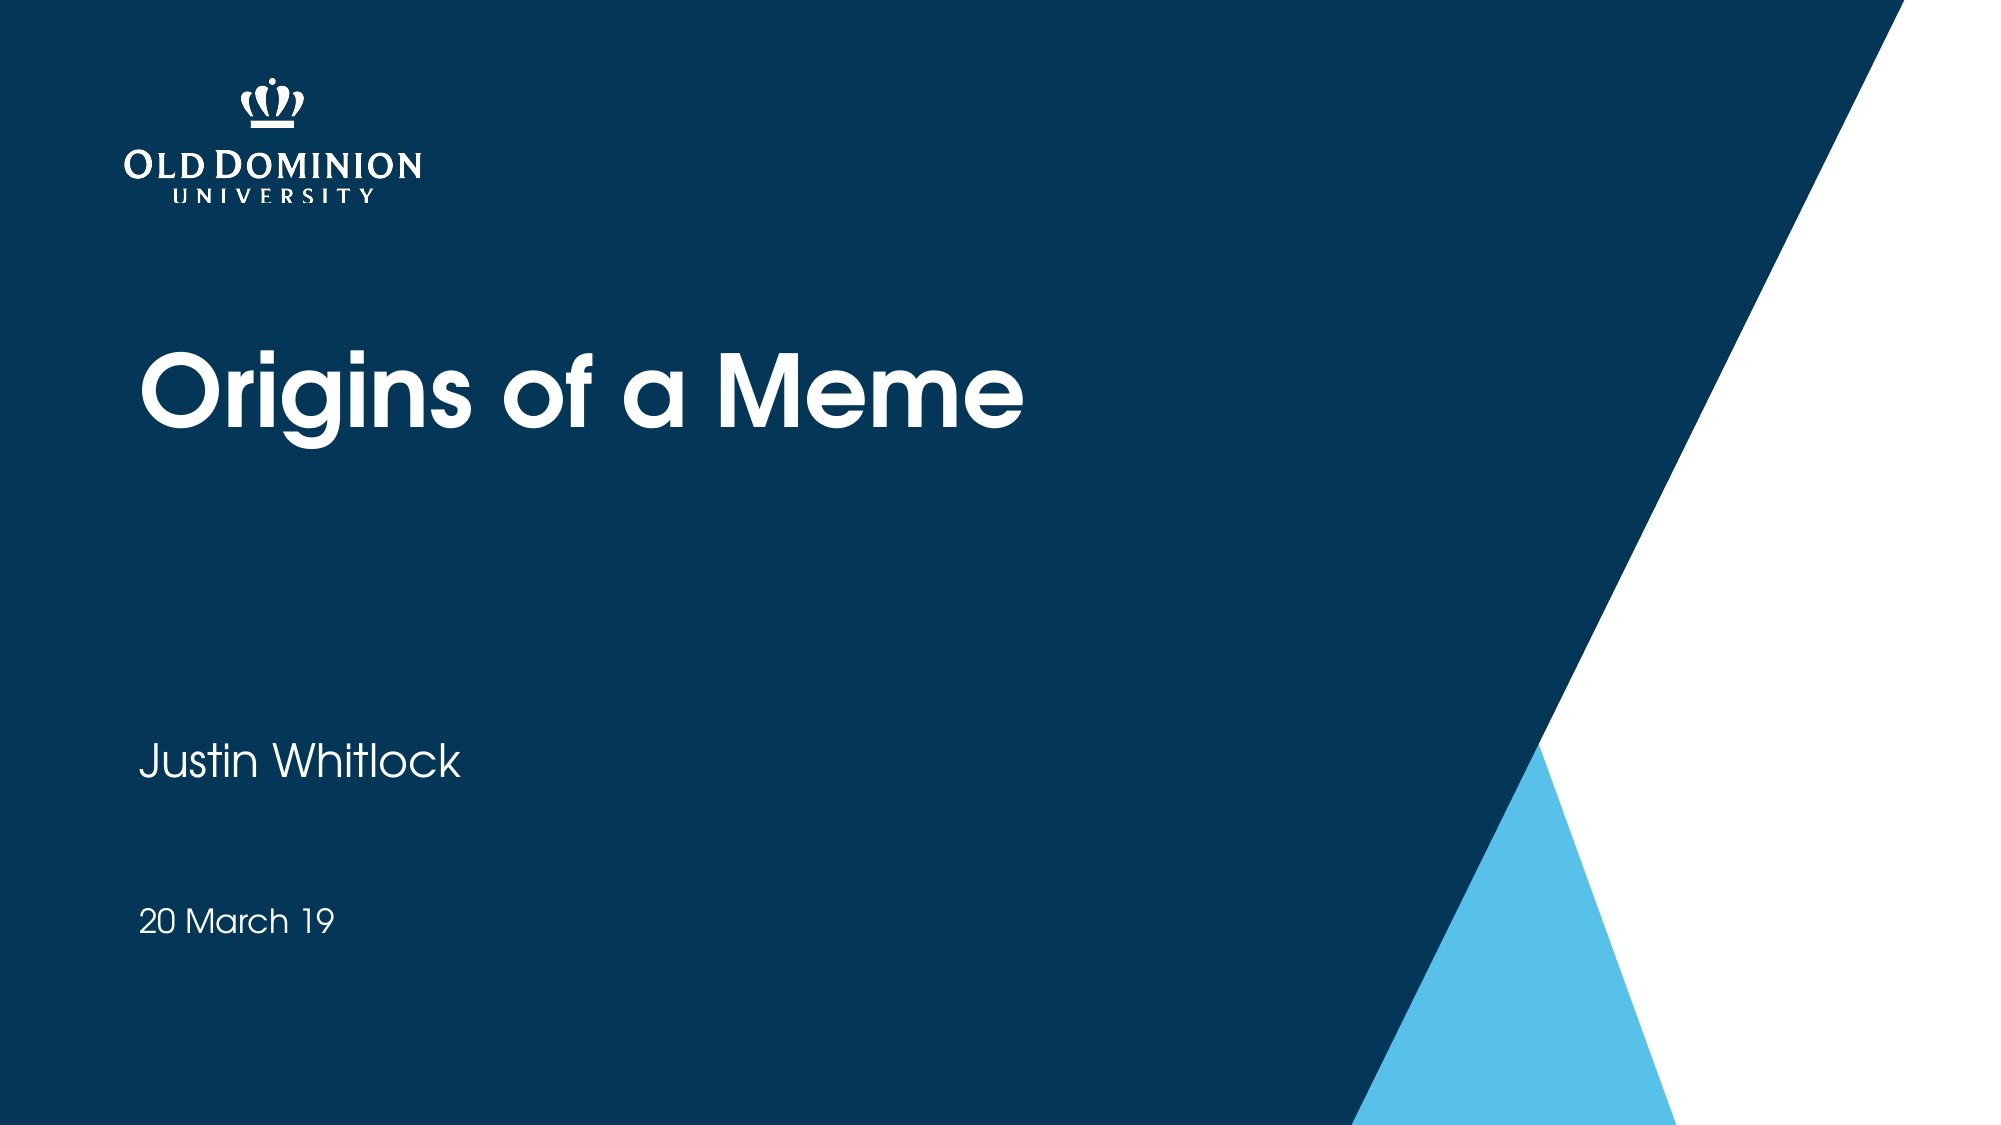

# Origins of a Meme
Justin Whitlock
20 March 19